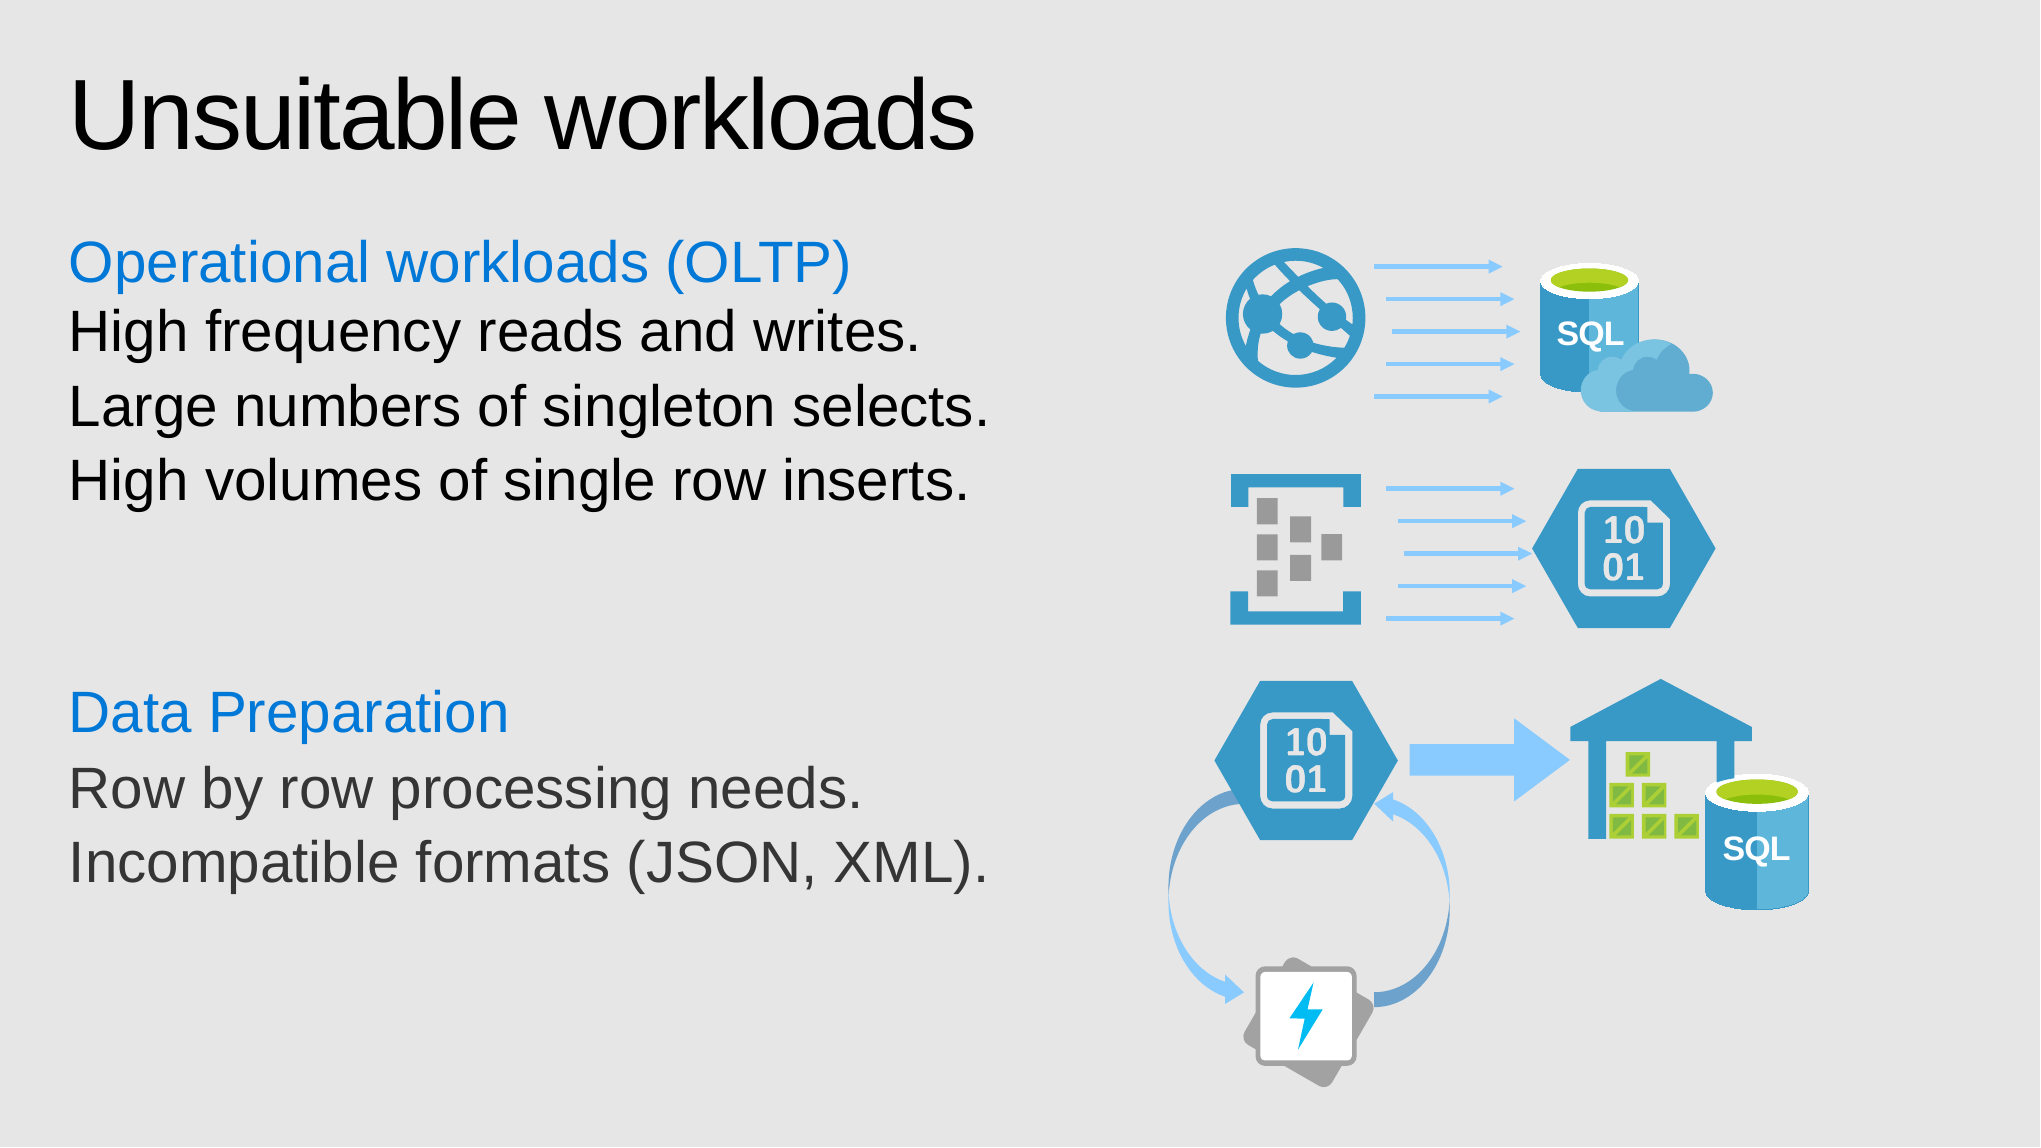

# Unsuitable workloads
Operational workloads (OLTP)

SQL

High frequency reads and writes.
Large numbers of singleton selects.
High volumes of single row inserts.

Data Preparation

SQL

Row by row processing needs.
Incompatible formats (JSON, XML).